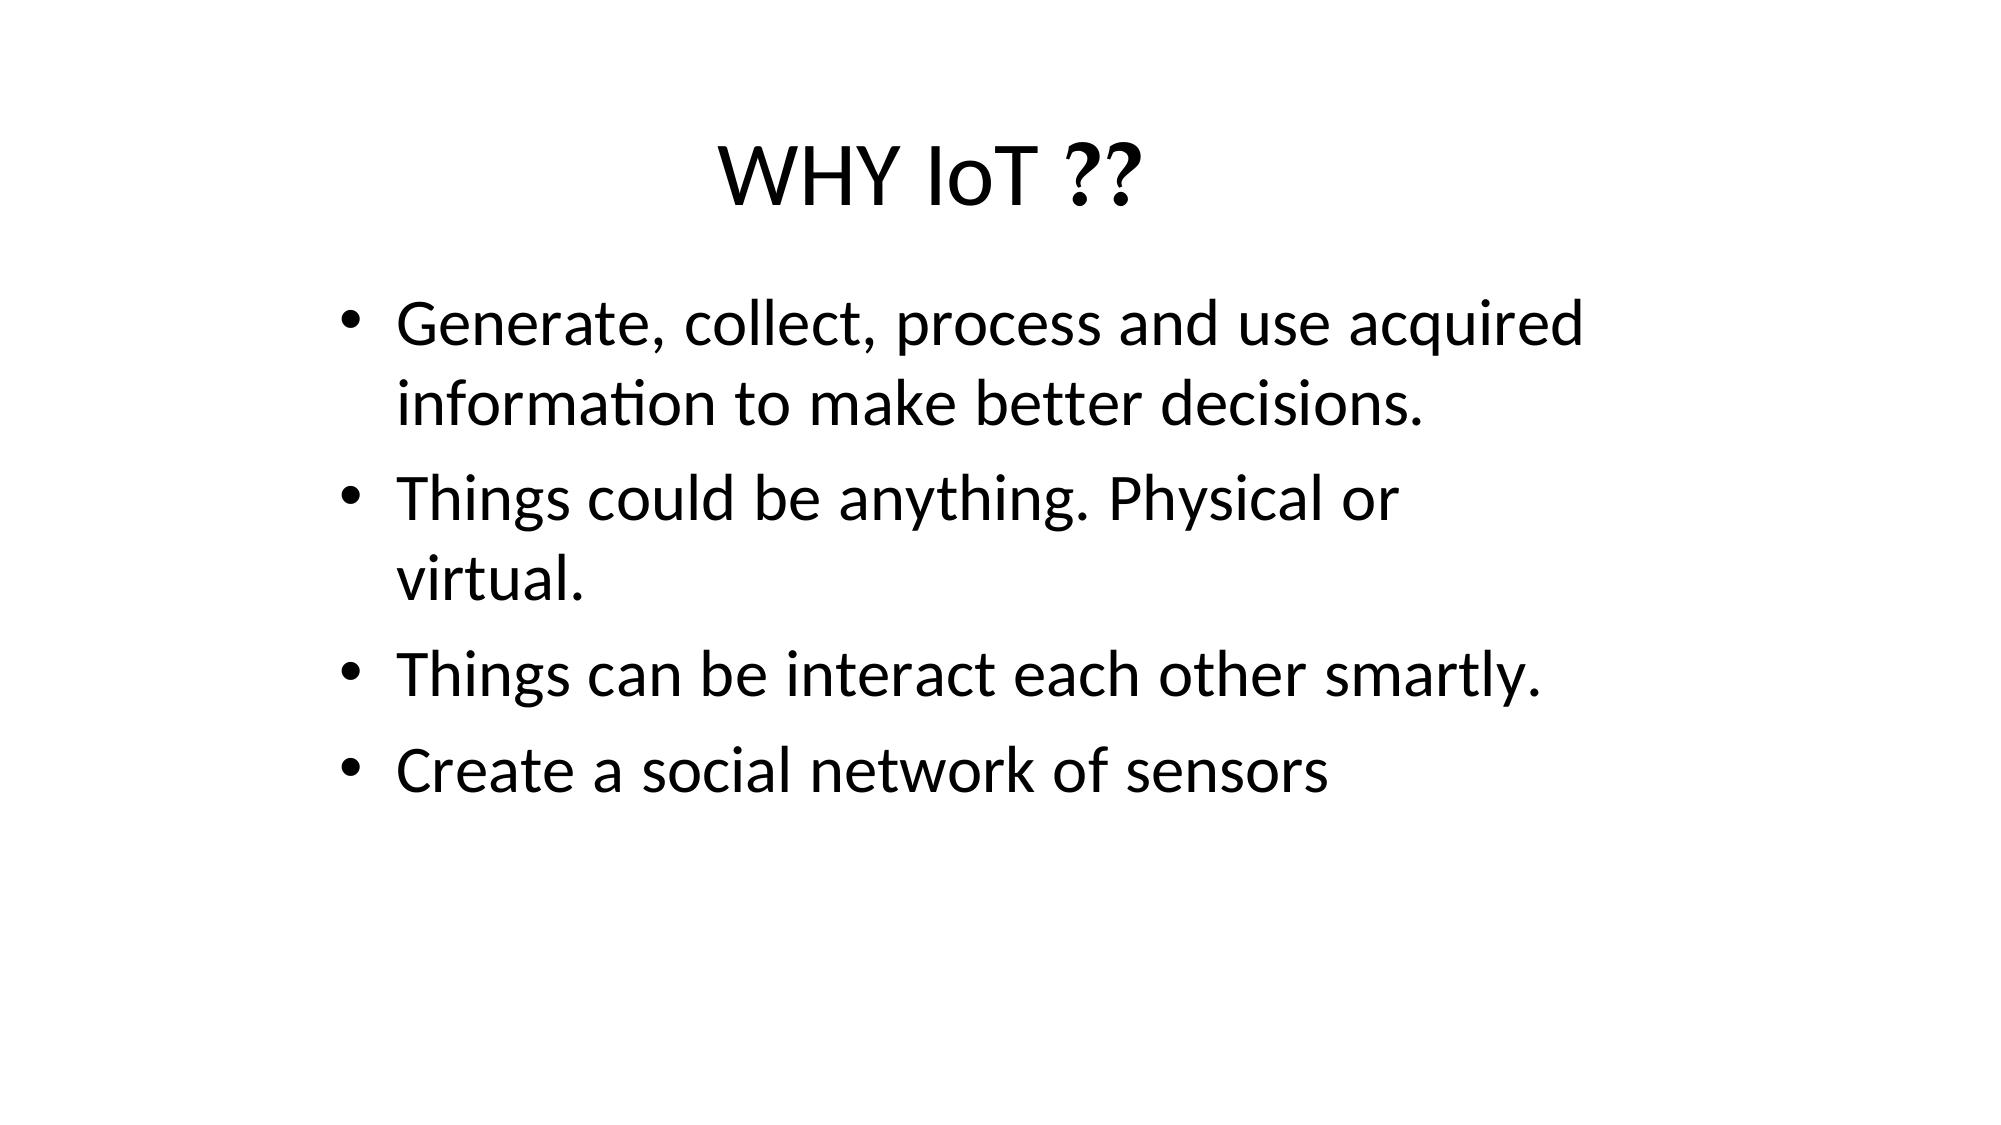

# WHY IoT ??
Generate, collect, process and use acquired
information to make better decisions.
Things could be anything. Physical or virtual.
Things can be interact each other smartly.
Create a social network of sensors